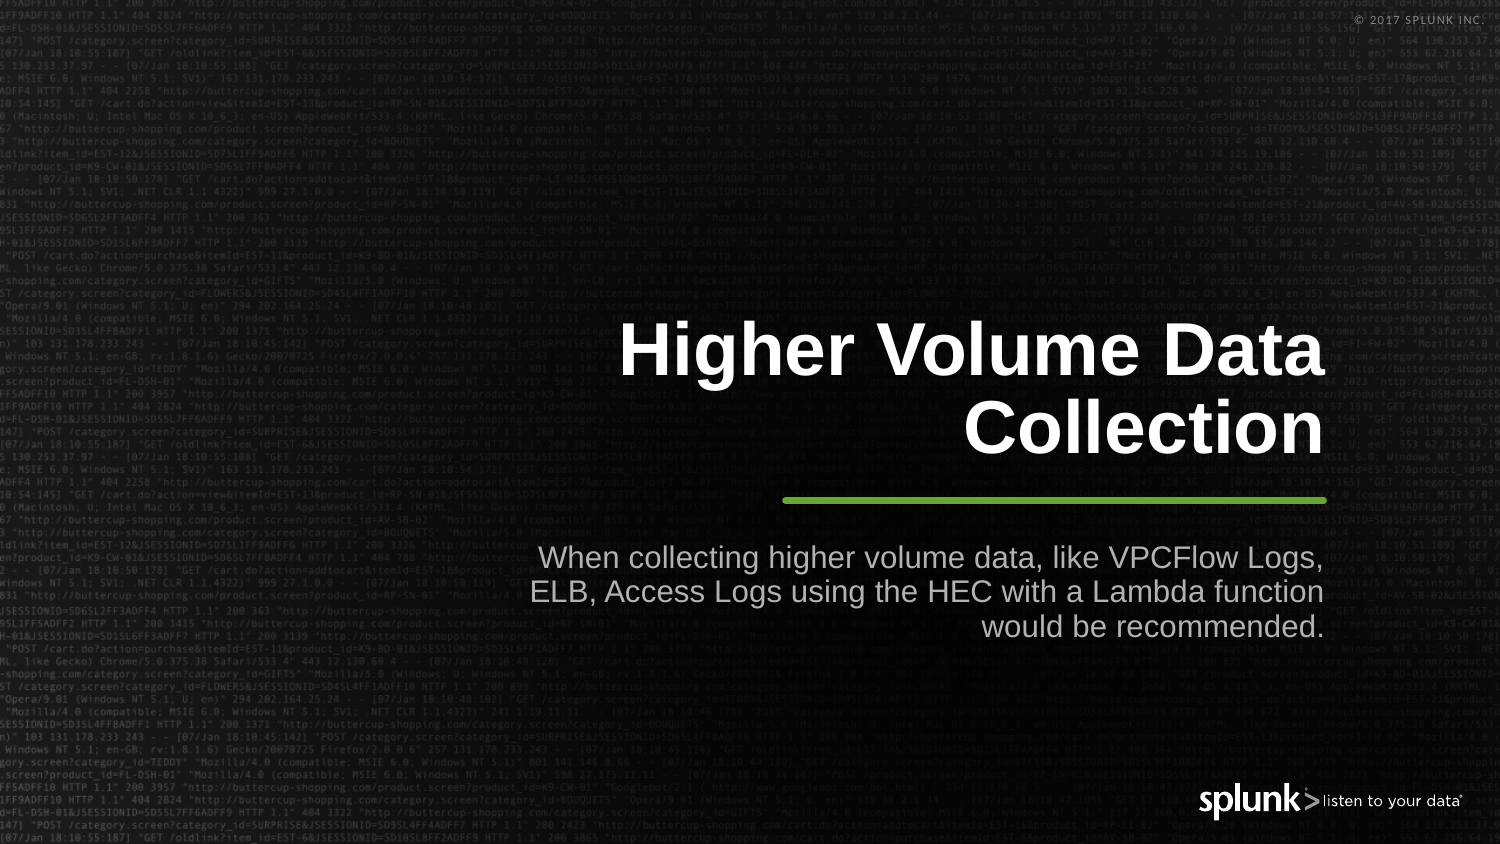

# Higher Volume Data Collection
When collecting higher volume data, like VPCFlow Logs, ELB, Access Logs using the HEC with a Lambda function would be recommended.